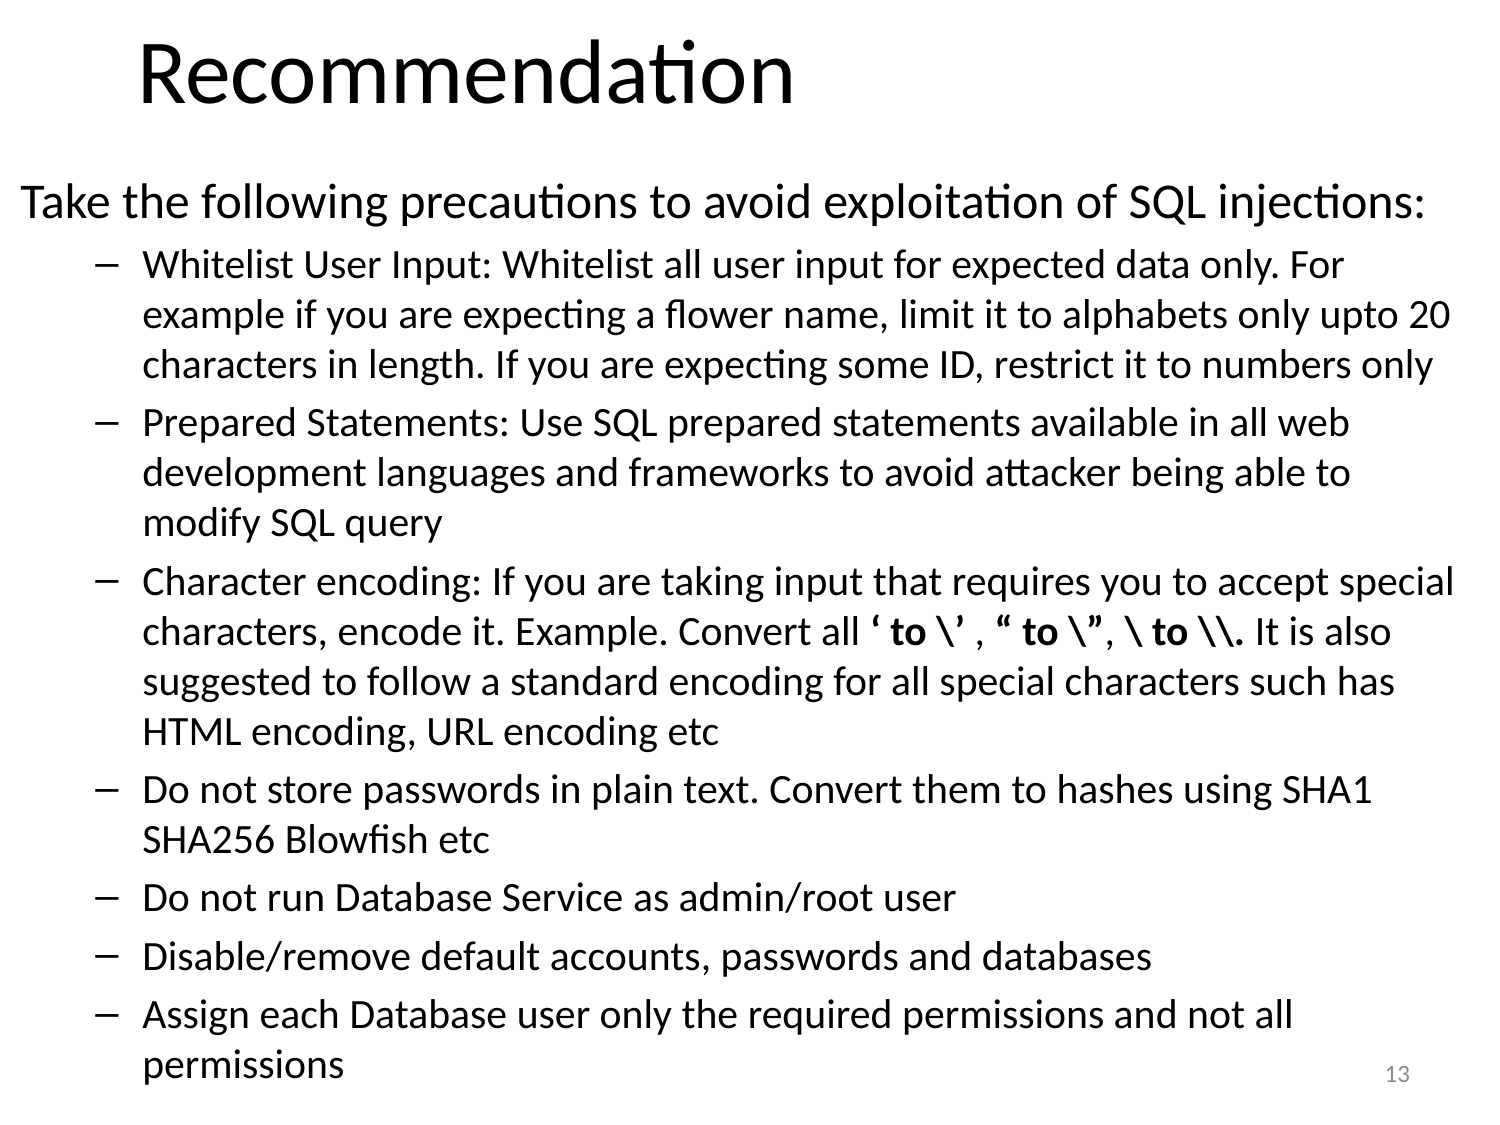

# Recommendation
Take the following precautions to avoid exploitation of SQL injections:
Whitelist User Input: Whitelist all user input for expected data only. For example if you are expecting a flower name, limit it to alphabets only upto 20 characters in length. If you are expecting some ID, restrict it to numbers only
Prepared Statements: Use SQL prepared statements available in all web development languages and frameworks to avoid attacker being able to modify SQL query
Character encoding: If you are taking input that requires you to accept special characters, encode it. Example. Convert all ‘ to \’ , “ to \”, \ to \\. It is also suggested to follow a standard encoding for all special characters such has HTML encoding, URL encoding etc
Do not store passwords in plain text. Convert them to hashes using SHA1 SHA256 Blowfish etc
Do not run Database Service as admin/root user
Disable/remove default accounts, passwords and databases
Assign each Database user only the required permissions and not all permissions
13